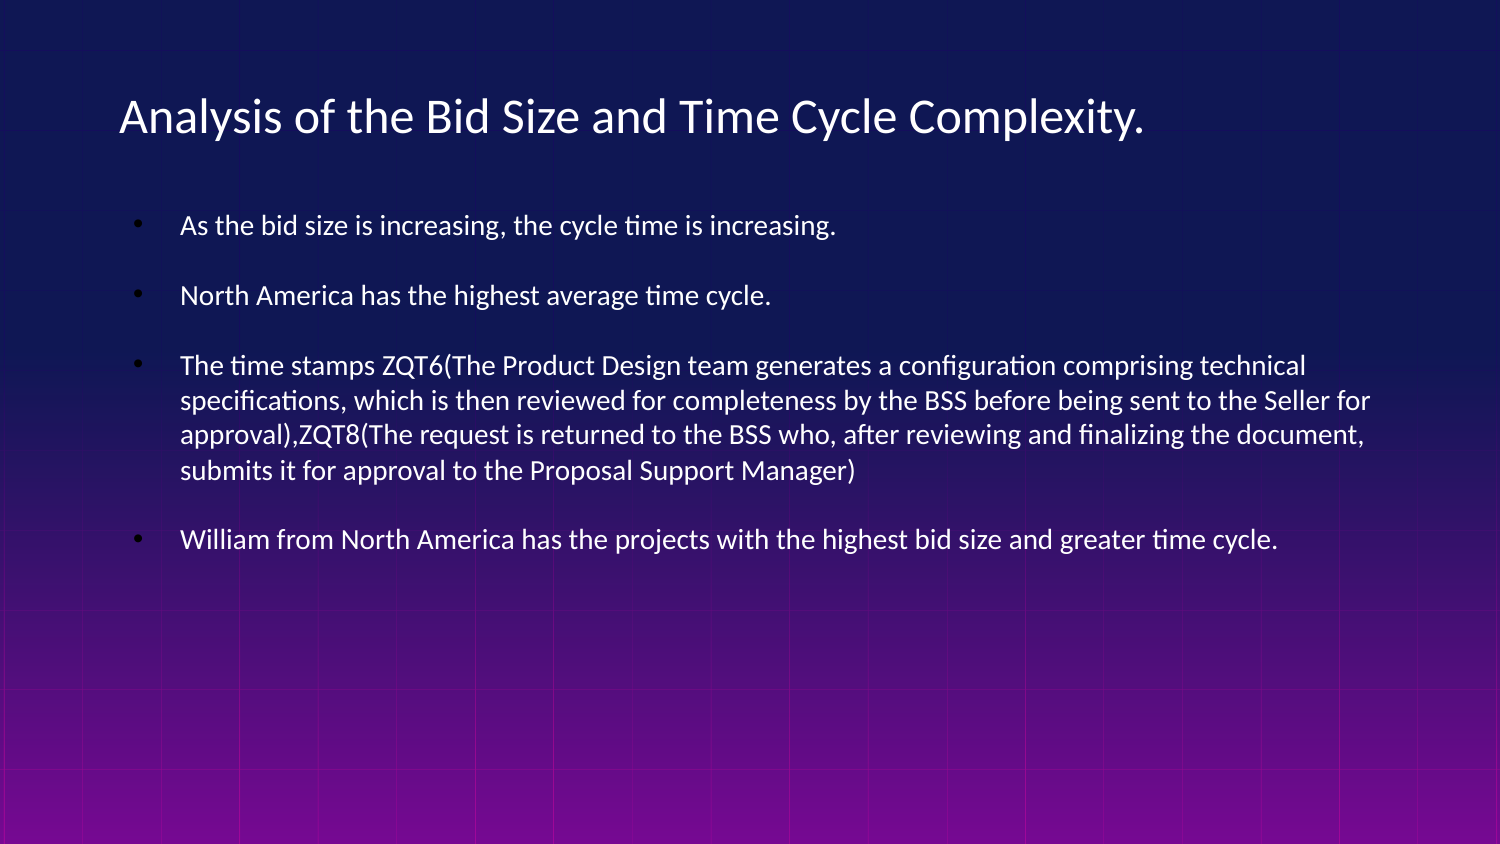

Analysis of the Bid Size and Time Cycle Complexity.
As the bid size is increasing, the cycle time is increasing.

North America has the highest average time cycle.

The time stamps ZQT6(The Product Design team generates a configuration comprising technical specifications, which is then reviewed for completeness by the BSS before being sent to the Seller for approval),ZQT8(The request is returned to the BSS who, after reviewing and finalizing the document, submits it for approval to the Proposal Support Manager)

William from North America has the projects with the highest bid size and greater time cycle.